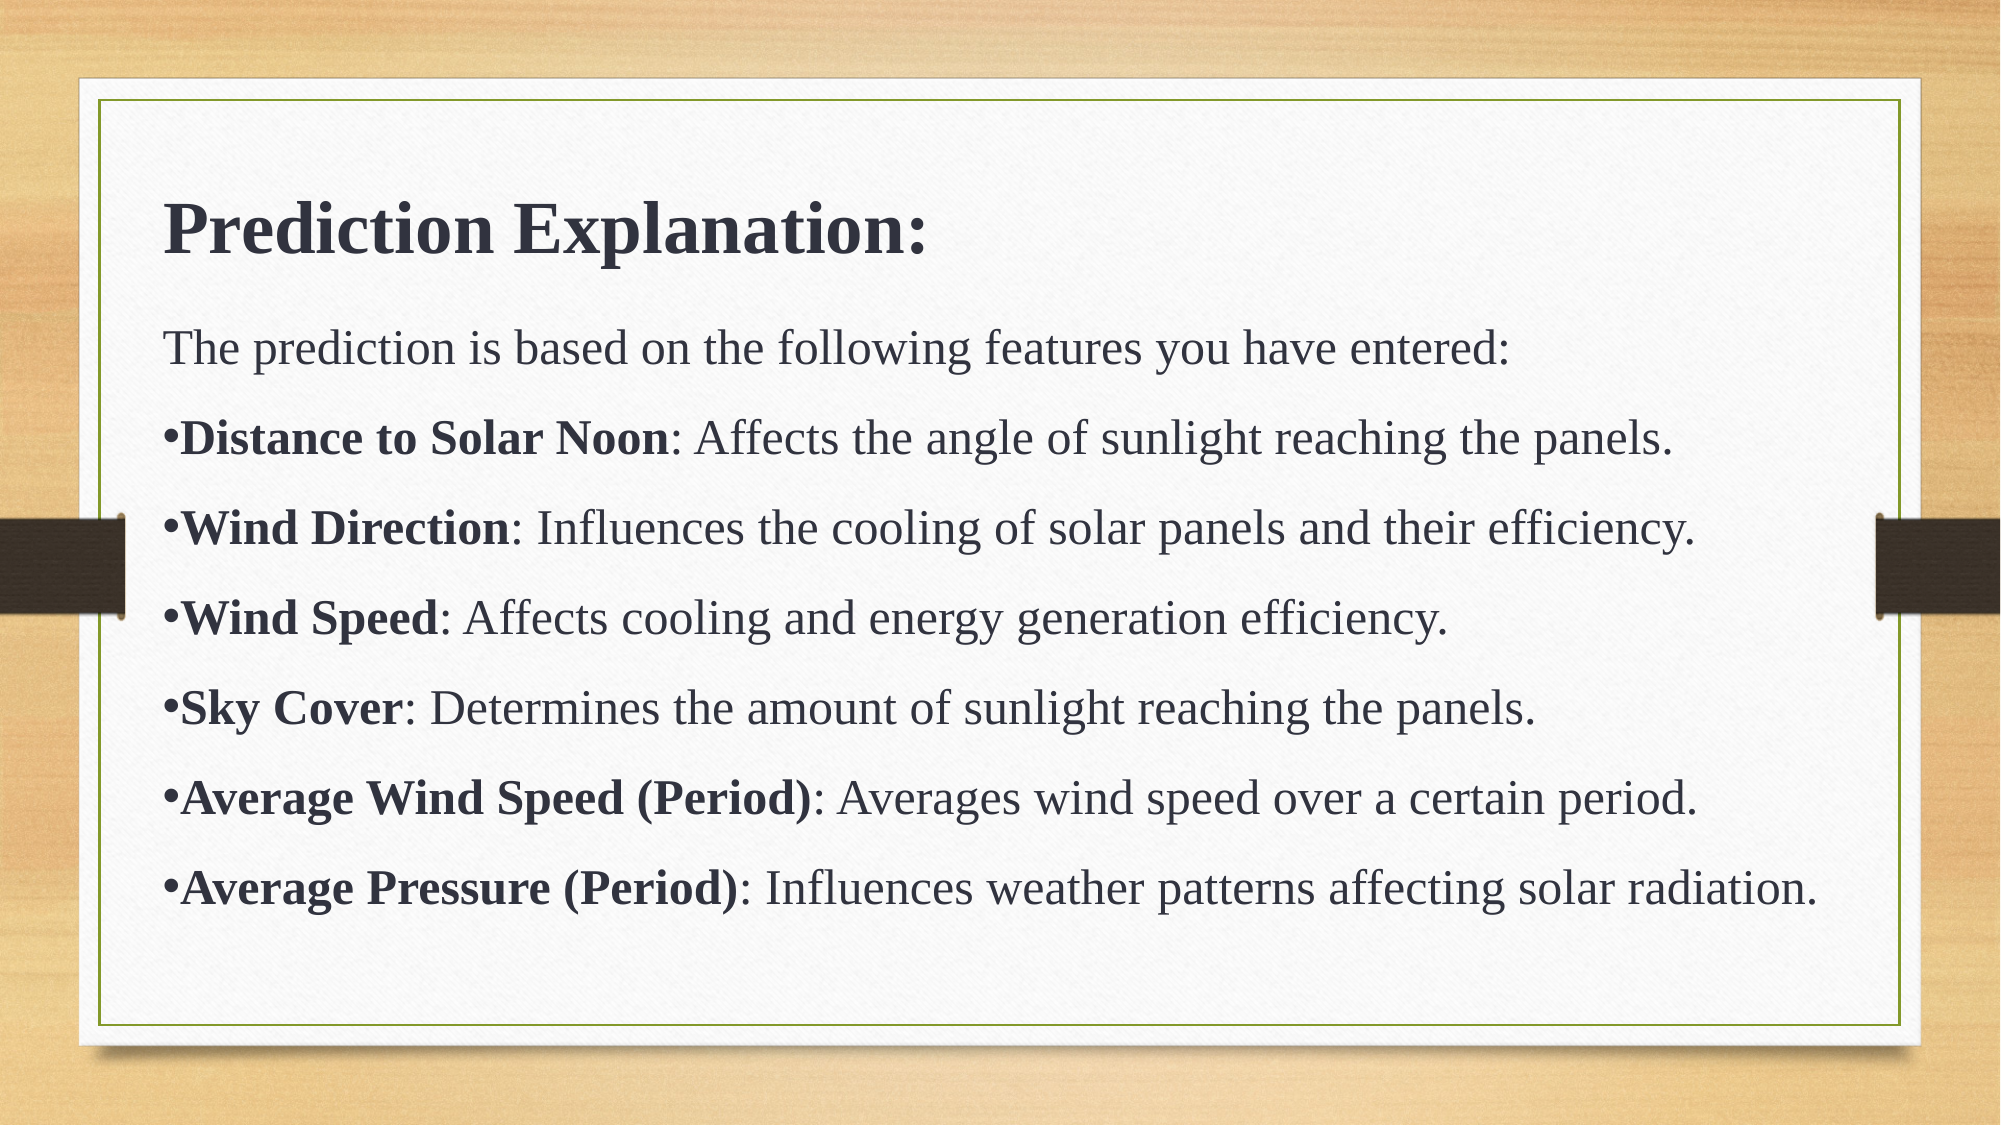

Prediction Explanation:
The prediction is based on the following features you have entered:
Distance to Solar Noon: Affects the angle of sunlight reaching the panels.
Wind Direction: Influences the cooling of solar panels and their efficiency.
Wind Speed: Affects cooling and energy generation efficiency.
Sky Cover: Determines the amount of sunlight reaching the panels.
Average Wind Speed (Period): Averages wind speed over a certain period.
Average Pressure (Period): Influences weather patterns affecting solar radiation.